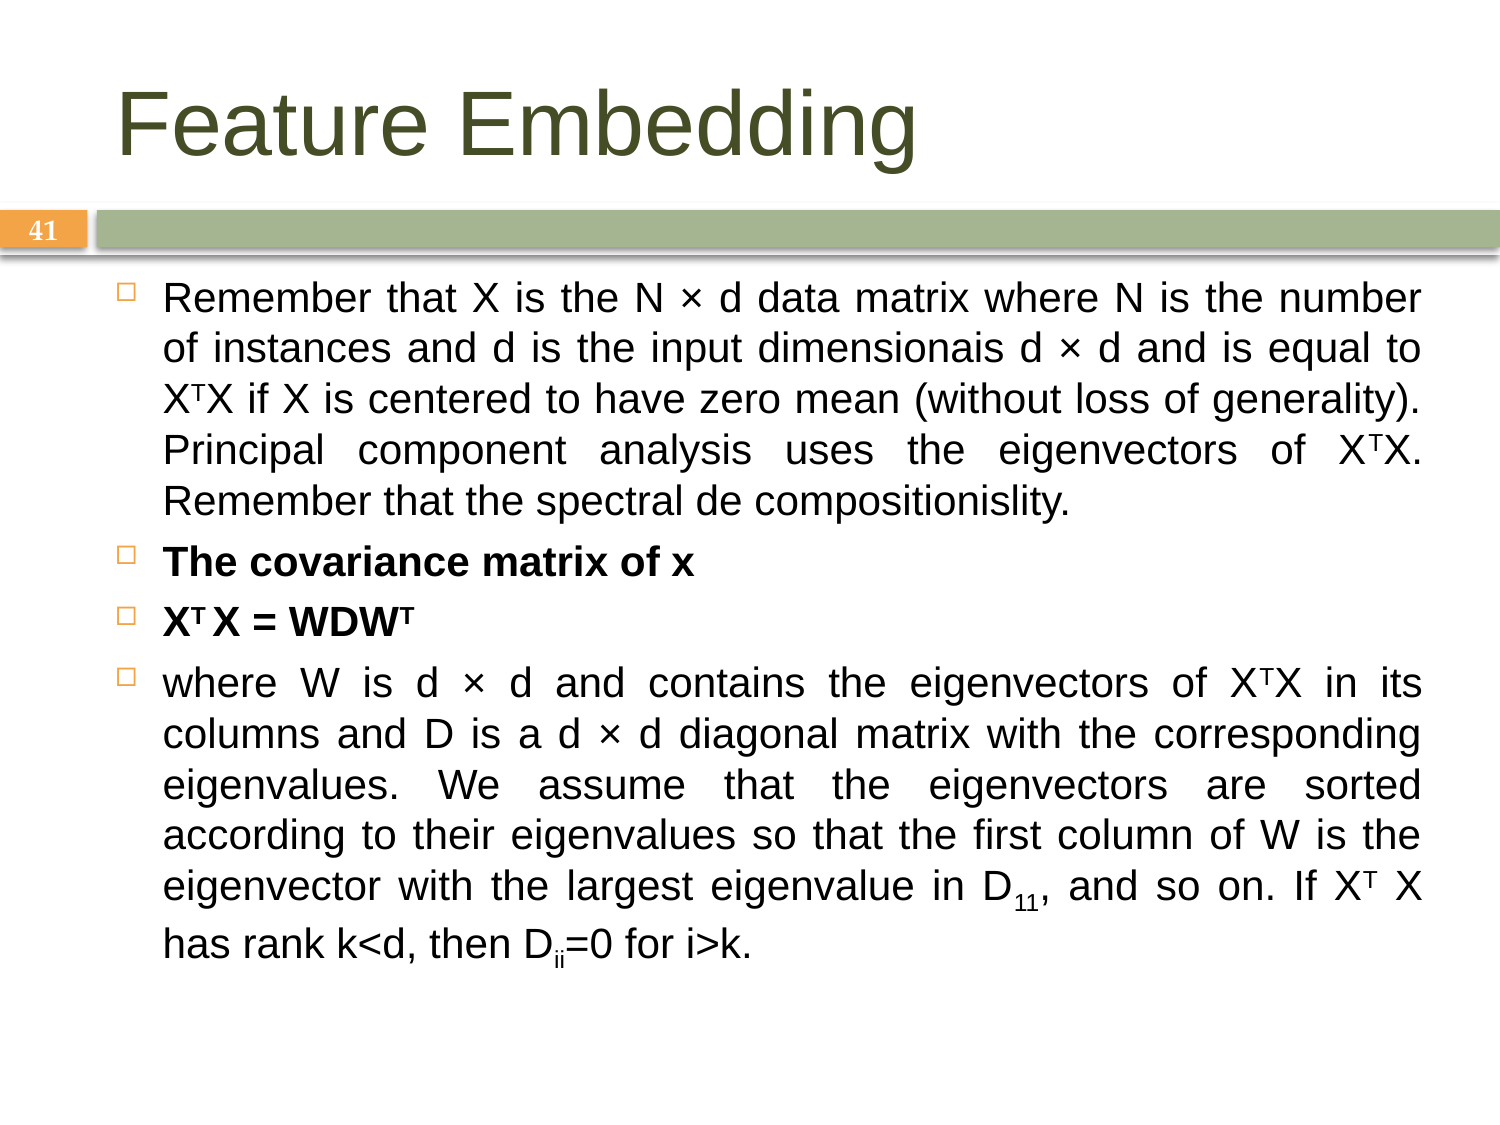

# Feature Embedding
41
Remember that X is the N × d data matrix where N is the number of instances and d is the input dimensionais d × d and is equal to XTX if X is centered to have zero mean (without loss of generality). Principal component analysis uses the eigenvectors of XTX. Remember that the spectral de compositionislity.
The covariance matrix of x
XT X = WDWT
where W is d × d and contains the eigenvectors of XTX in its columns and D is a d × d diagonal matrix with the corresponding eigenvalues. We assume that the eigenvectors are sorted according to their eigenvalues so that the first column of W is the eigenvector with the largest eigenvalue in D11, and so on. If XT X has rank k<d, then Dii=0 for i>k.